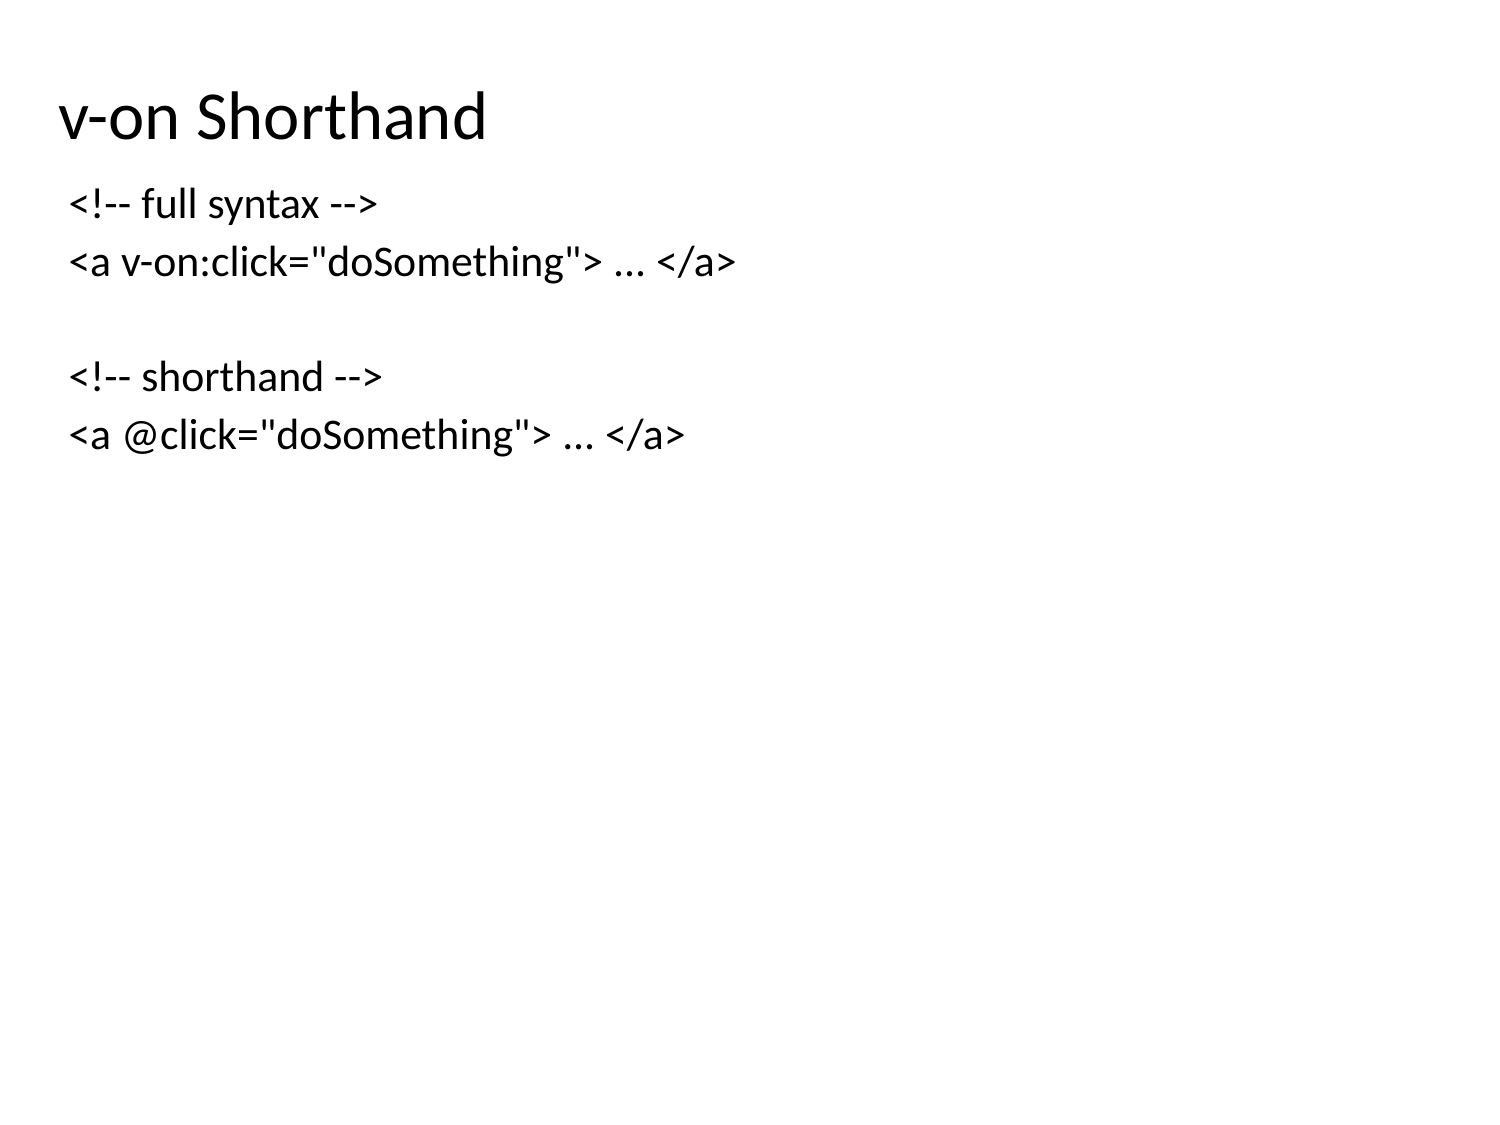

# v-on Shorthand
<!-- full syntax -->
<a v-on:click="doSomething"> ... </a>

<!-- shorthand -->
<a @click="doSomething"> ... </a>